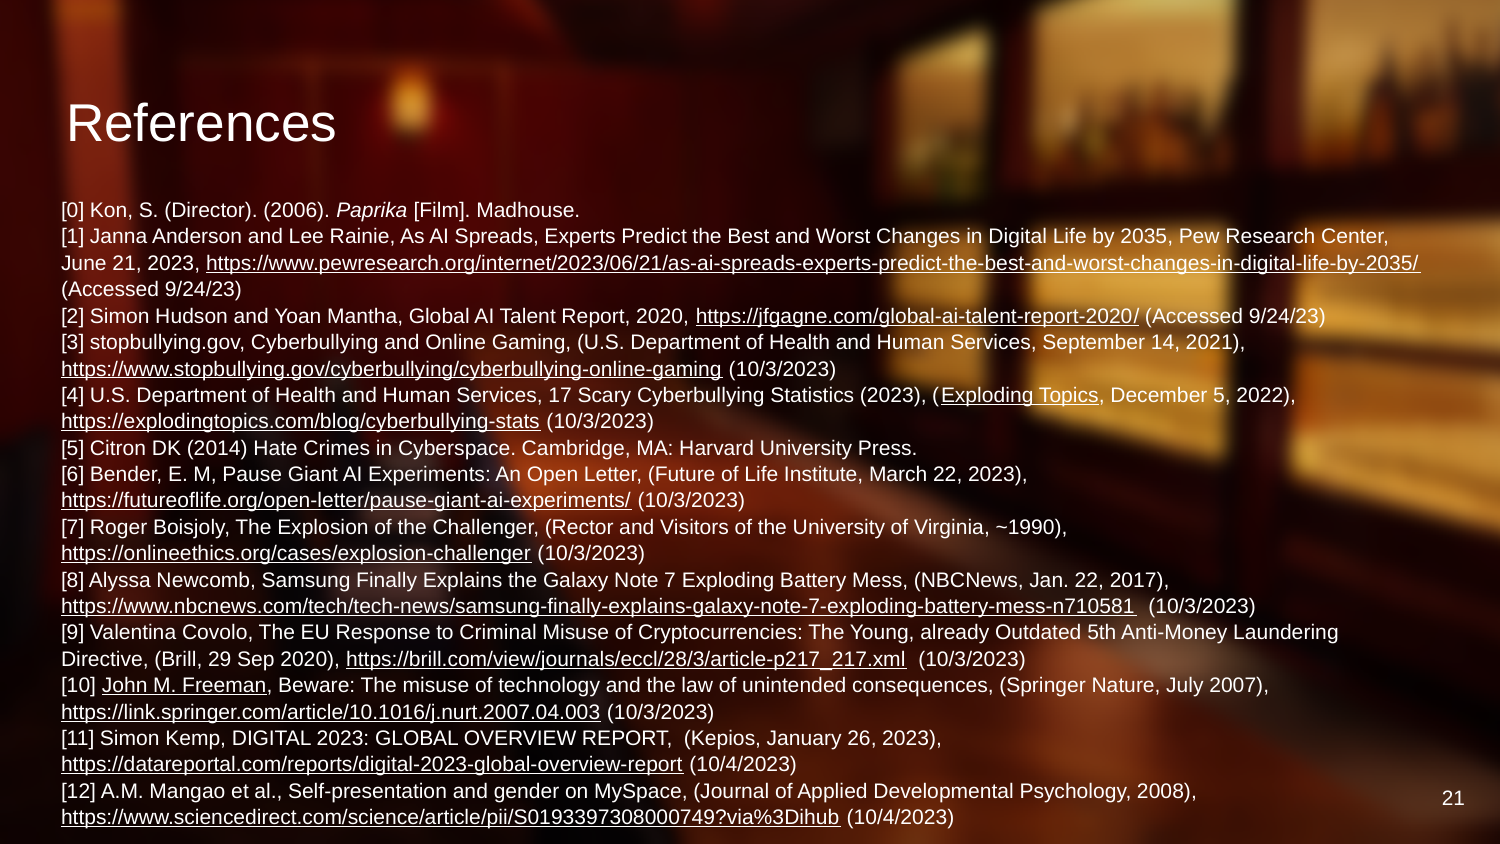

# References
[0] Kon, S. (Director). (2006). Paprika [Film]. Madhouse.
[1] Janna Anderson and Lee Rainie, As AI Spreads, Experts Predict the Best and Worst Changes in Digital Life by 2035, Pew Research Center, June 21, 2023, https://www.pewresearch.org/internet/2023/06/21/as-ai-spreads-experts-predict-the-best-and-worst-changes-in-digital-life-by-2035/ (Accessed 9/24/23)
[2] Simon Hudson and Yoan Mantha, Global AI Talent Report, 2020, https://jfgagne.com/global-ai-talent-report-2020/ (Accessed 9/24/23)
[3] stopbullying.gov, Cyberbullying and Online Gaming, (U.S. Department of Health and Human Services, September 14, 2021), https://www.stopbullying.gov/cyberbullying/cyberbullying-online-gaming (10/3/2023)
[4] U.S. Department of Health and Human Services, 17 Scary Cyberbullying Statistics (2023), (Exploding Topics, December 5, 2022), https://explodingtopics.com/blog/cyberbullying-stats (10/3/2023)
[5] Citron DK (2014) Hate Crimes in Cyberspace. Cambridge, MA: Harvard University Press.
[6] Bender, E. M, Pause Giant AI Experiments: An Open Letter, (Future of Life Institute, March 22, 2023), https://futureoflife.org/open-letter/pause-giant-ai-experiments/ (10/3/2023)
[7] Roger Boisjoly, The Explosion of the Challenger, (Rector and Visitors of the University of Virginia, ~1990), https://onlineethics.org/cases/explosion-challenger (10/3/2023)
[8] Alyssa Newcomb, Samsung Finally Explains the Galaxy Note 7 Exploding Battery Mess, (NBCNews, Jan. 22, 2017), https://www.nbcnews.com/tech/tech-news/samsung-finally-explains-galaxy-note-7-exploding-battery-mess-n710581  (10/3/2023)
[9] Valentina Covolo, The EU Response to Criminal Misuse of Cryptocurrencies: The Young, already Outdated 5th Anti-Money Laundering Directive, (Brill, 29 Sep 2020), https://brill.com/view/journals/eccl/28/3/article-p217_217.xml  (10/3/2023)
[10] John M. Freeman, Beware: The misuse of technology and the law of unintended consequences, (Springer Nature, July 2007), https://link.springer.com/article/10.1016/j.nurt.2007.04.003 (10/3/2023)
[11] Simon Kemp, DIGITAL 2023: GLOBAL OVERVIEW REPORT,  (Kepios, January 26, 2023), https://datareportal.com/reports/digital-2023-global-overview-report (10/4/2023)
[12] A.M. Mangao et al., Self-presentation and gender on MySpace, (Journal of Applied Developmental Psychology, 2008), https://www.sciencedirect.com/science/article/pii/S0193397308000749?via%3Dihub (10/4/2023)
21